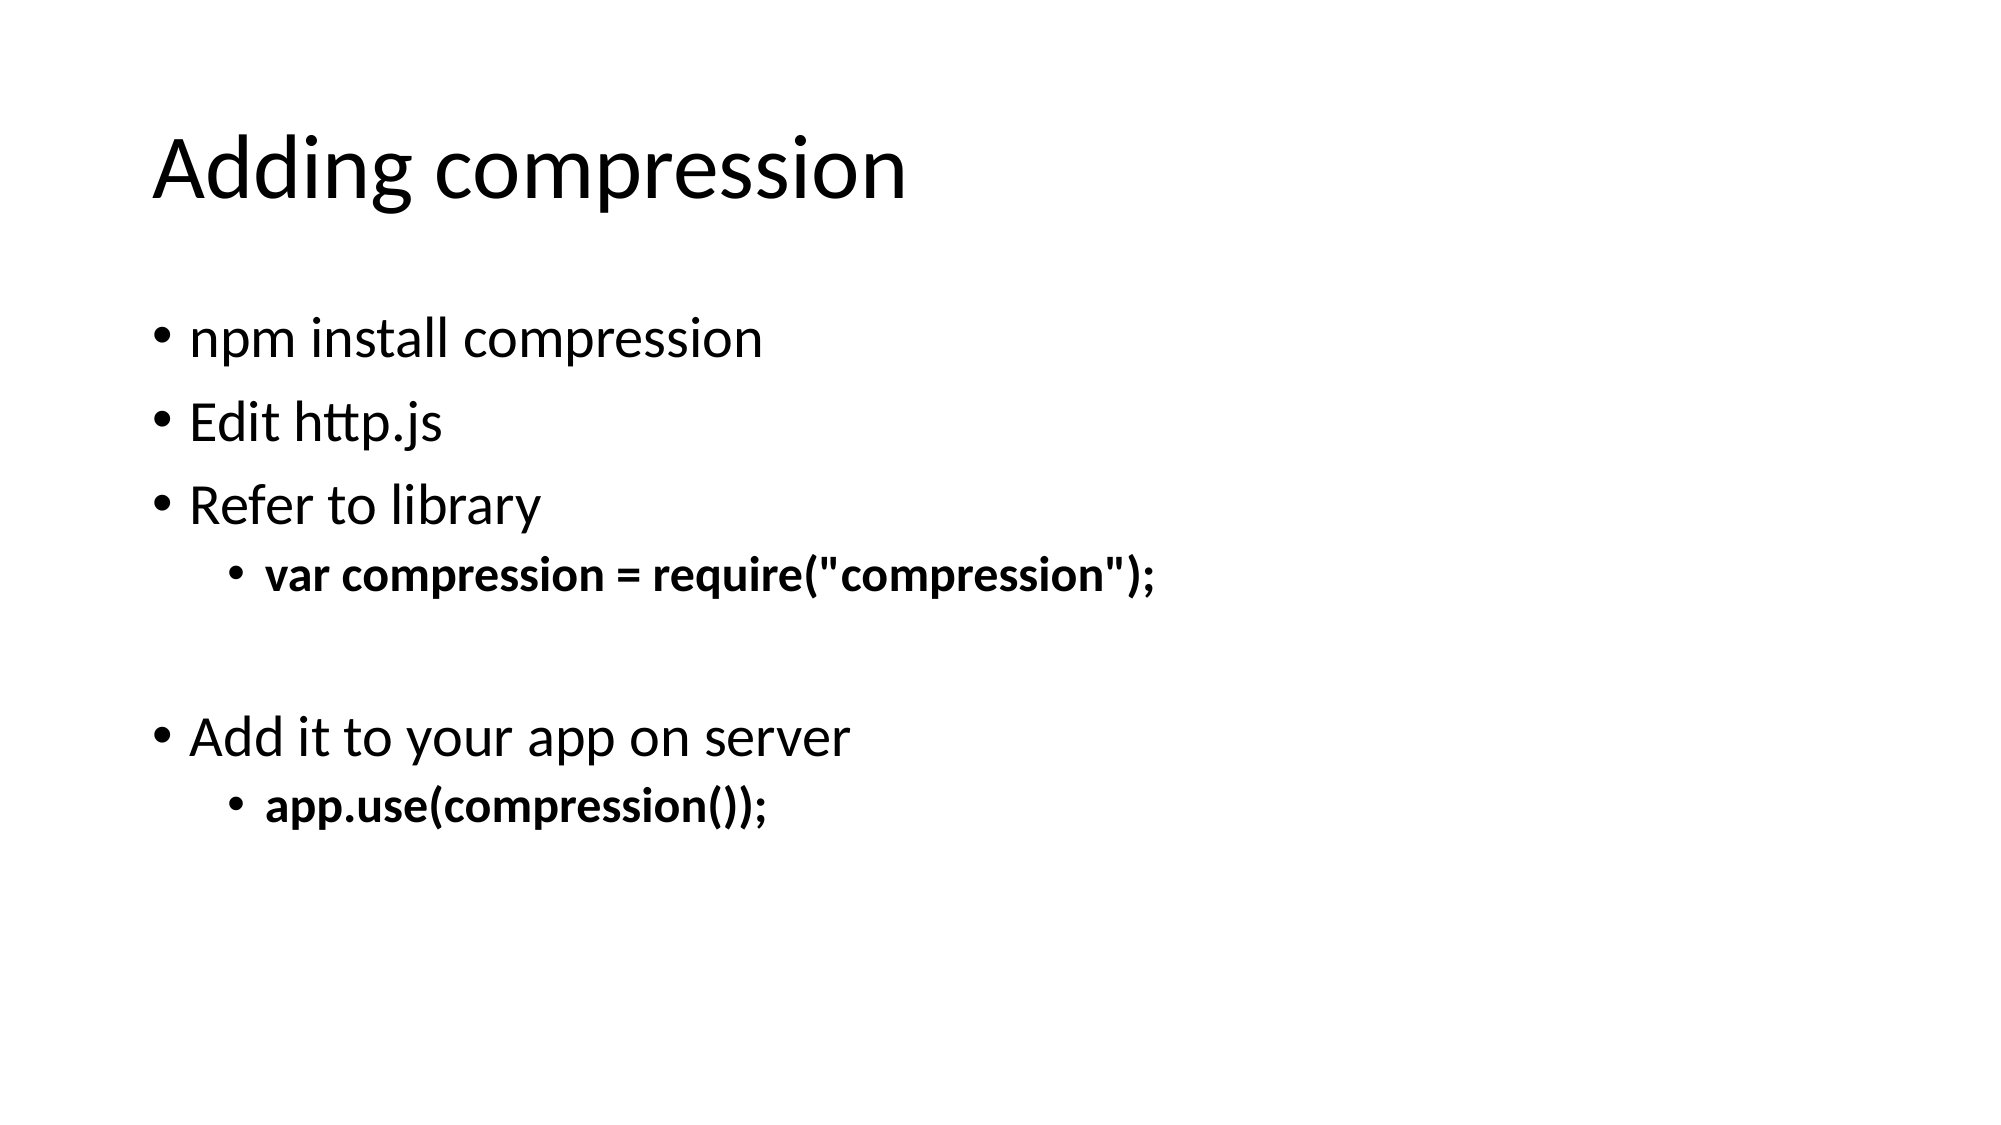

# Adding compression
npm install compression
Edit http.js
Refer to library
var compression = require("compression");

Add it to your app on server
app.use(compression());